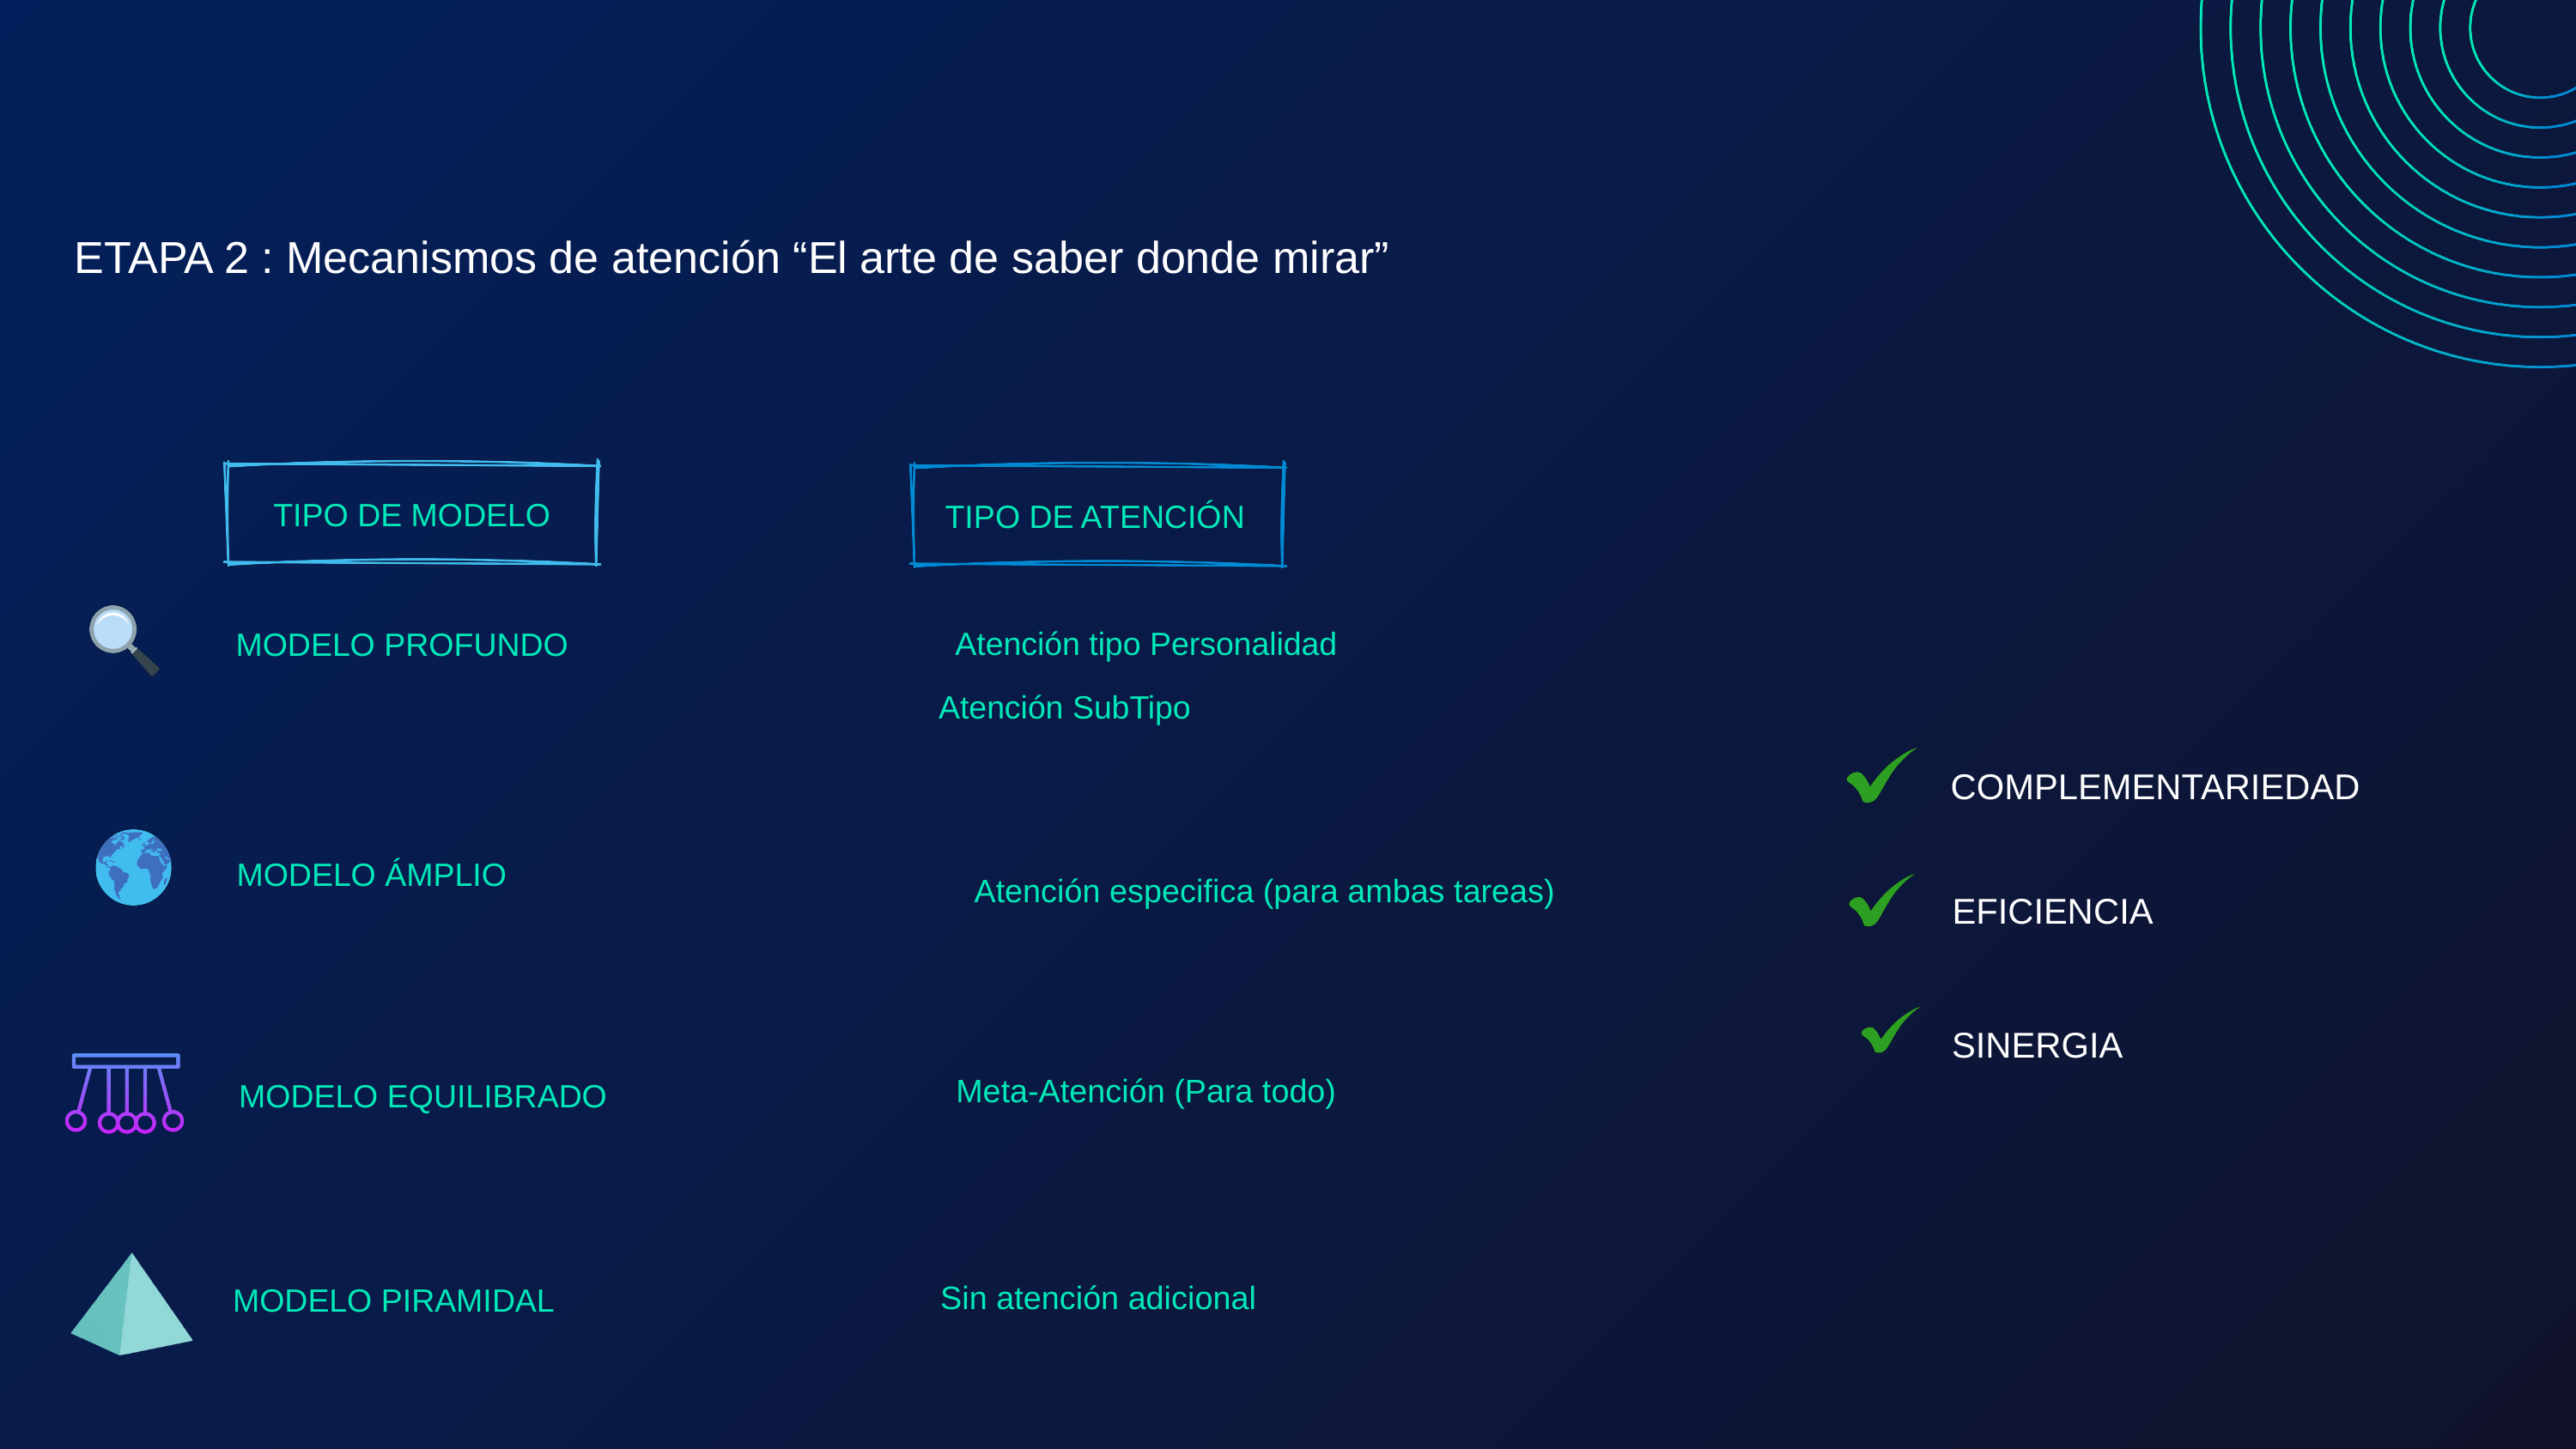

ETAPA 2 : Mecanismos de atención “El arte de saber donde mirar”

TIPO DE MODELO
TIPO DE ATENCIÓN

Atención tipo Personalidad
MODELO PROFUNDO
Atención SubTipo

COMPLEMENTARIEDAD

MODELO ÁMPLIO
Atención especifica (para ambas tareas)

EFICIENCIA

SINERGIA

Meta-Atención (Para todo)
MODELO EQUILIBRADO

Sin atención adicional
MODELO PIRAMIDAL